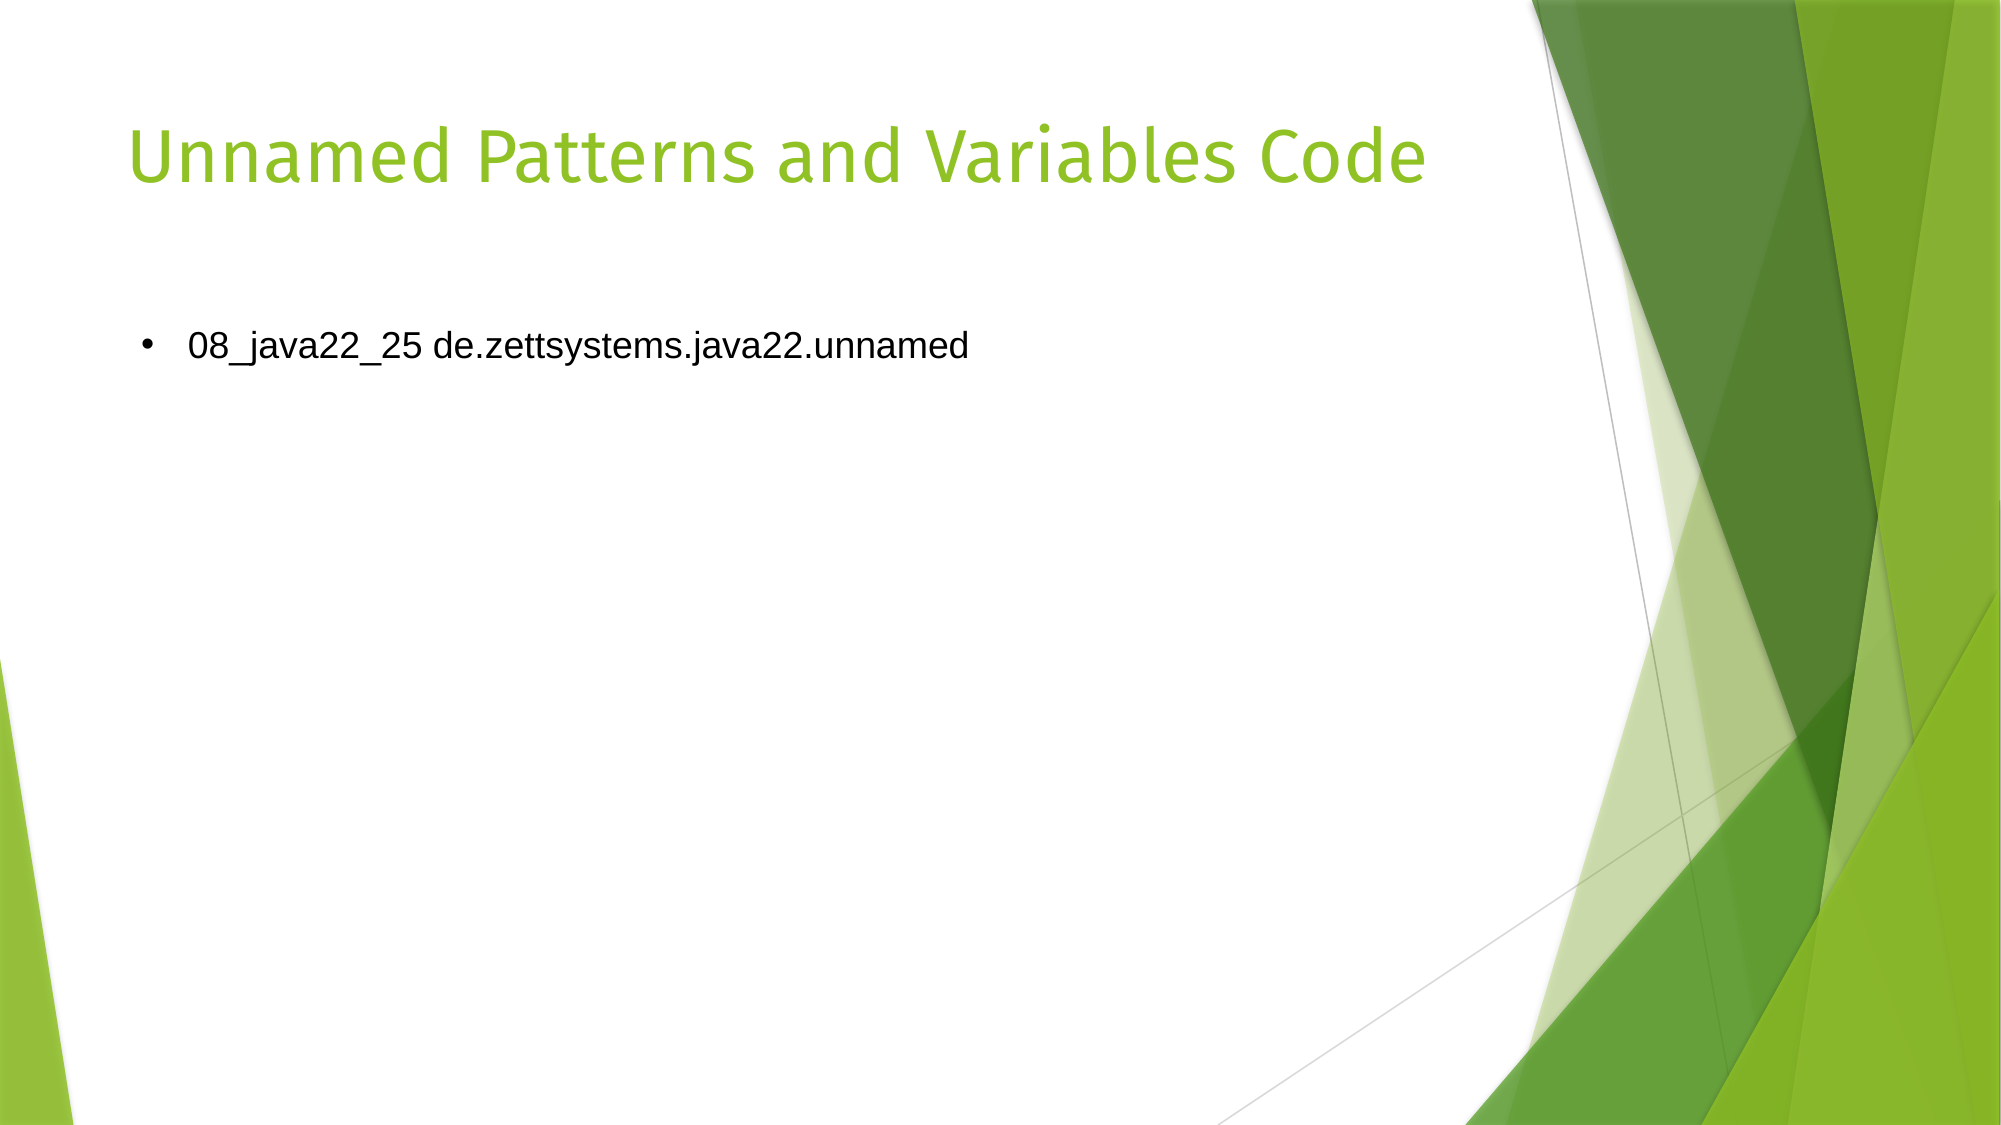

# Unnamed Patterns and Variables Code
08_java22_25 de.zettsystems.java22.unnamed